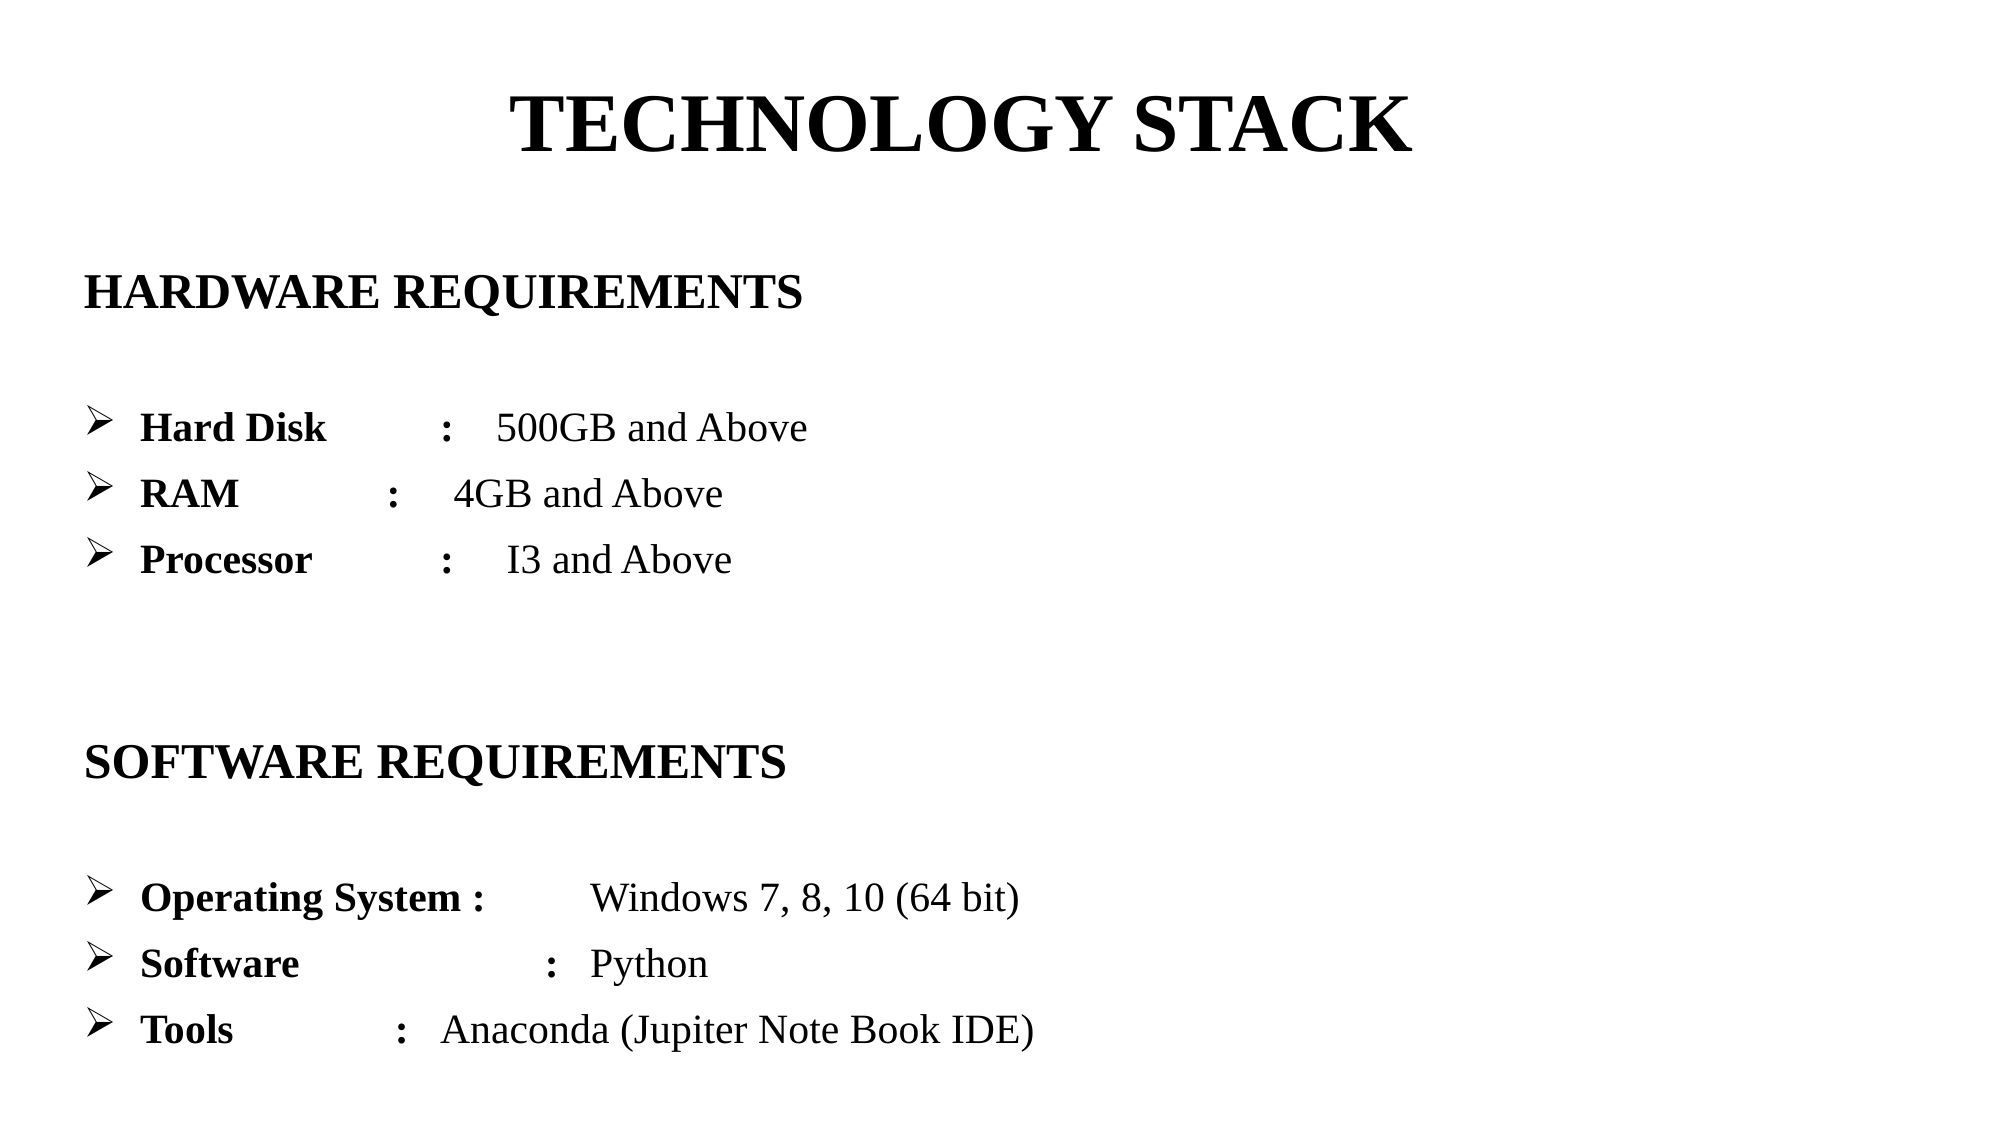

TECHNOLOGY STACK

HARDWARE REQUIREMENTS

Hard Disk	:    500GB and Above
RAM              :     4GB and Above
Processor	:     I3 and Above

SOFTWARE REQUIREMENTS

Operating System :	Windows 7, 8, 10 (64 bit)
Software	          :	Python
Tools	          :	Anaconda (Jupiter Note Book IDE)